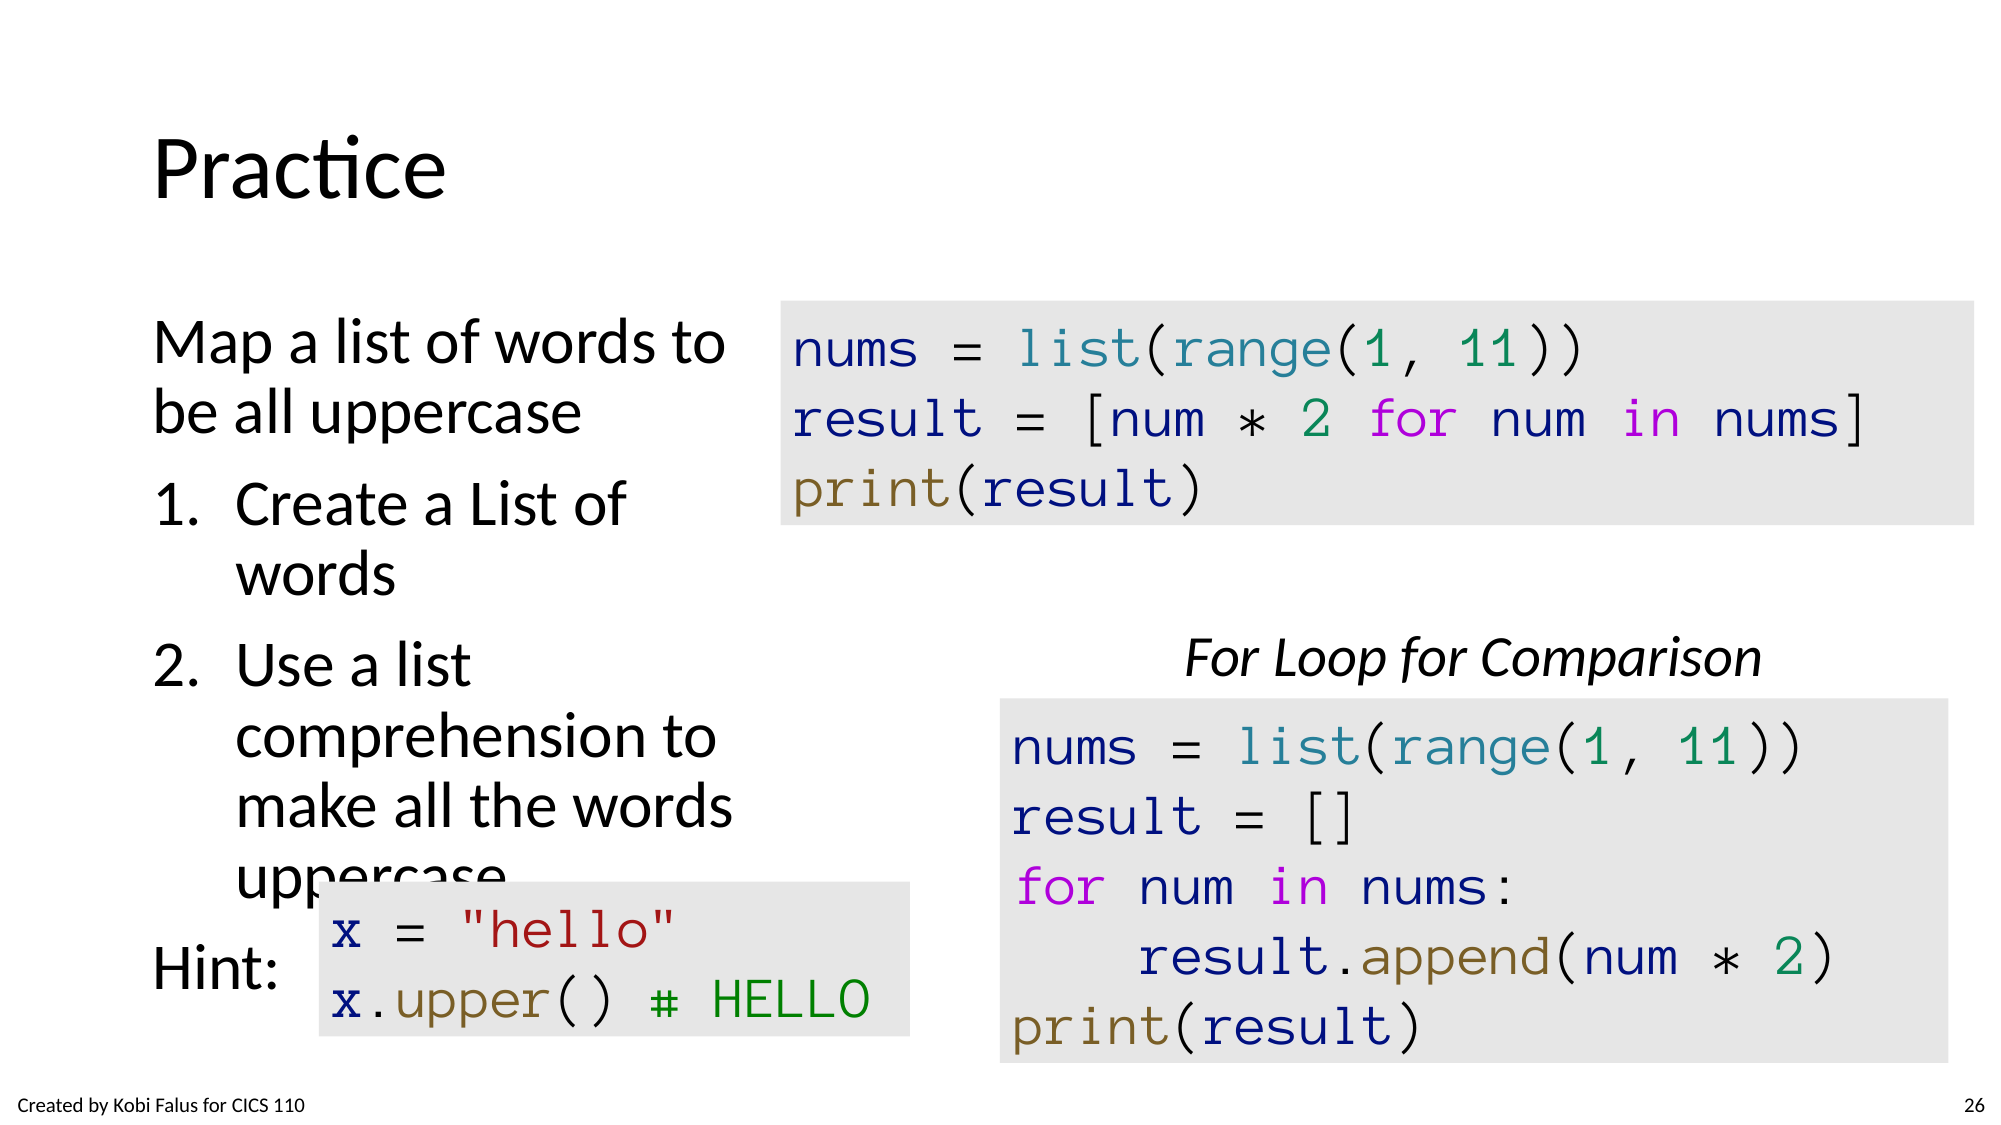

# Practice
Map a list of words to be all uppercase
Create a List of words
Use a list comprehension to make all the words uppercase
Hint:
nums = list(range(1, 11))
result = [num * 2 for num in nums]
print(result)
For Loop for Comparison
nums = list(range(1, 11))
result = []
for num in nums:
    result.append(num * 2)
print(result)
x = "hello"
x.upper() # HELLO